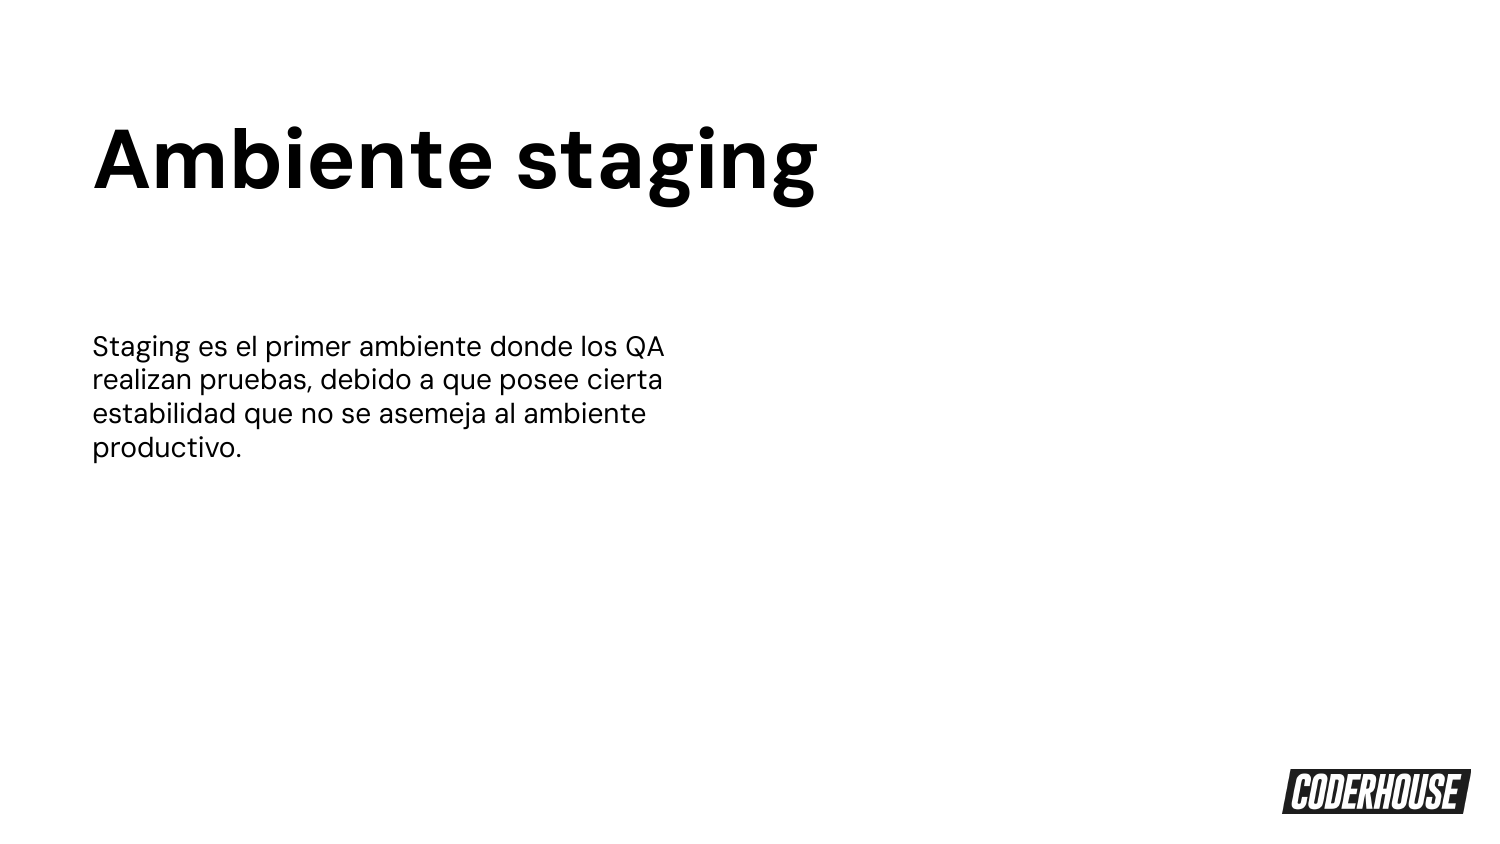

Ambiente staging
Staging es el primer ambiente donde los QA realizan pruebas, debido a que posee cierta estabilidad que no se asemeja al ambiente productivo.